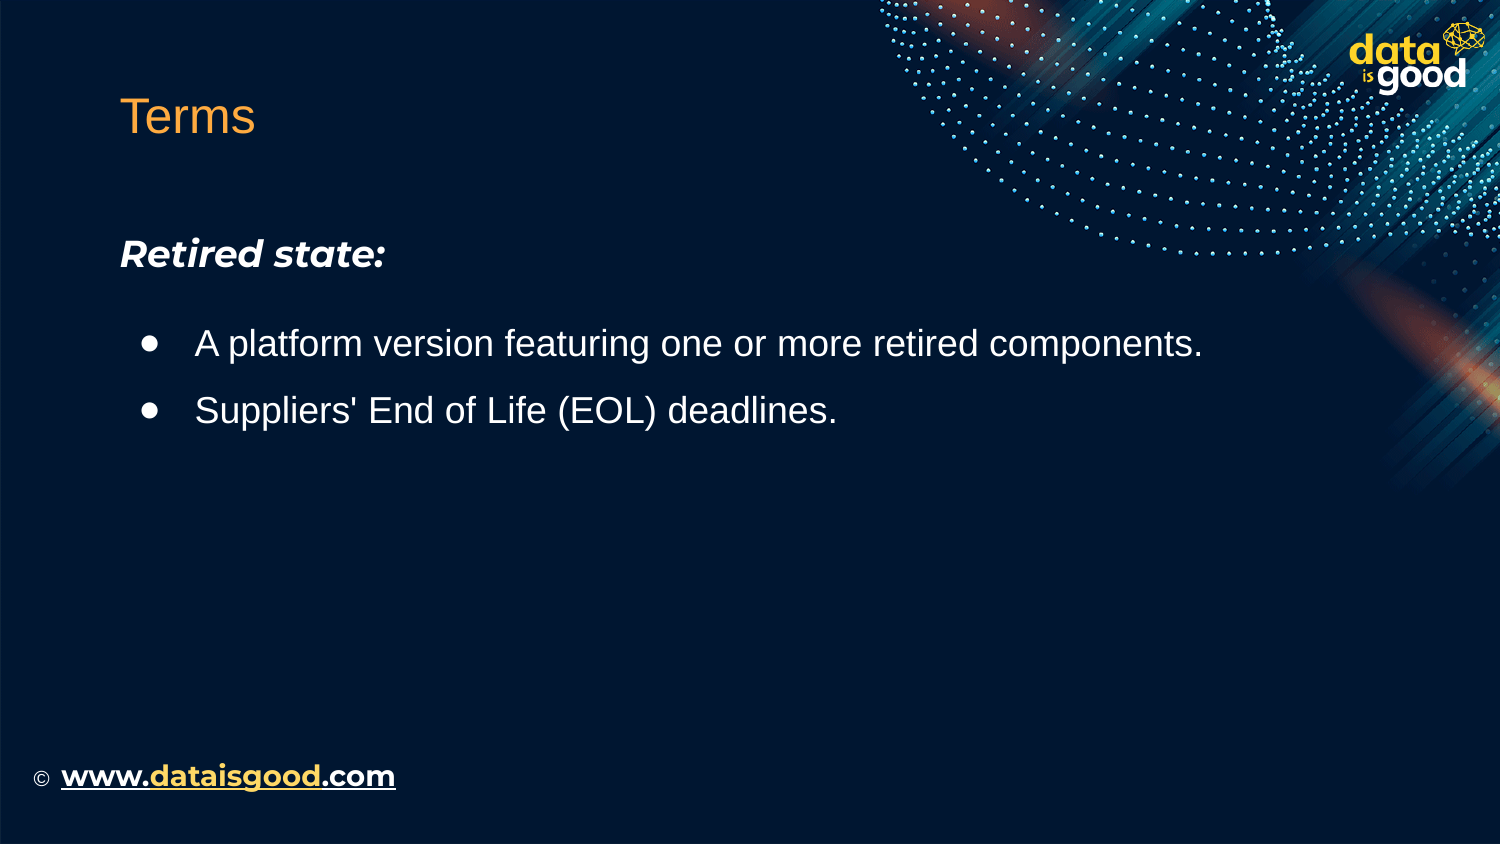

# Terms
Retired state:
A platform version featuring one or more retired components.
Suppliers' End of Life (EOL) deadlines.